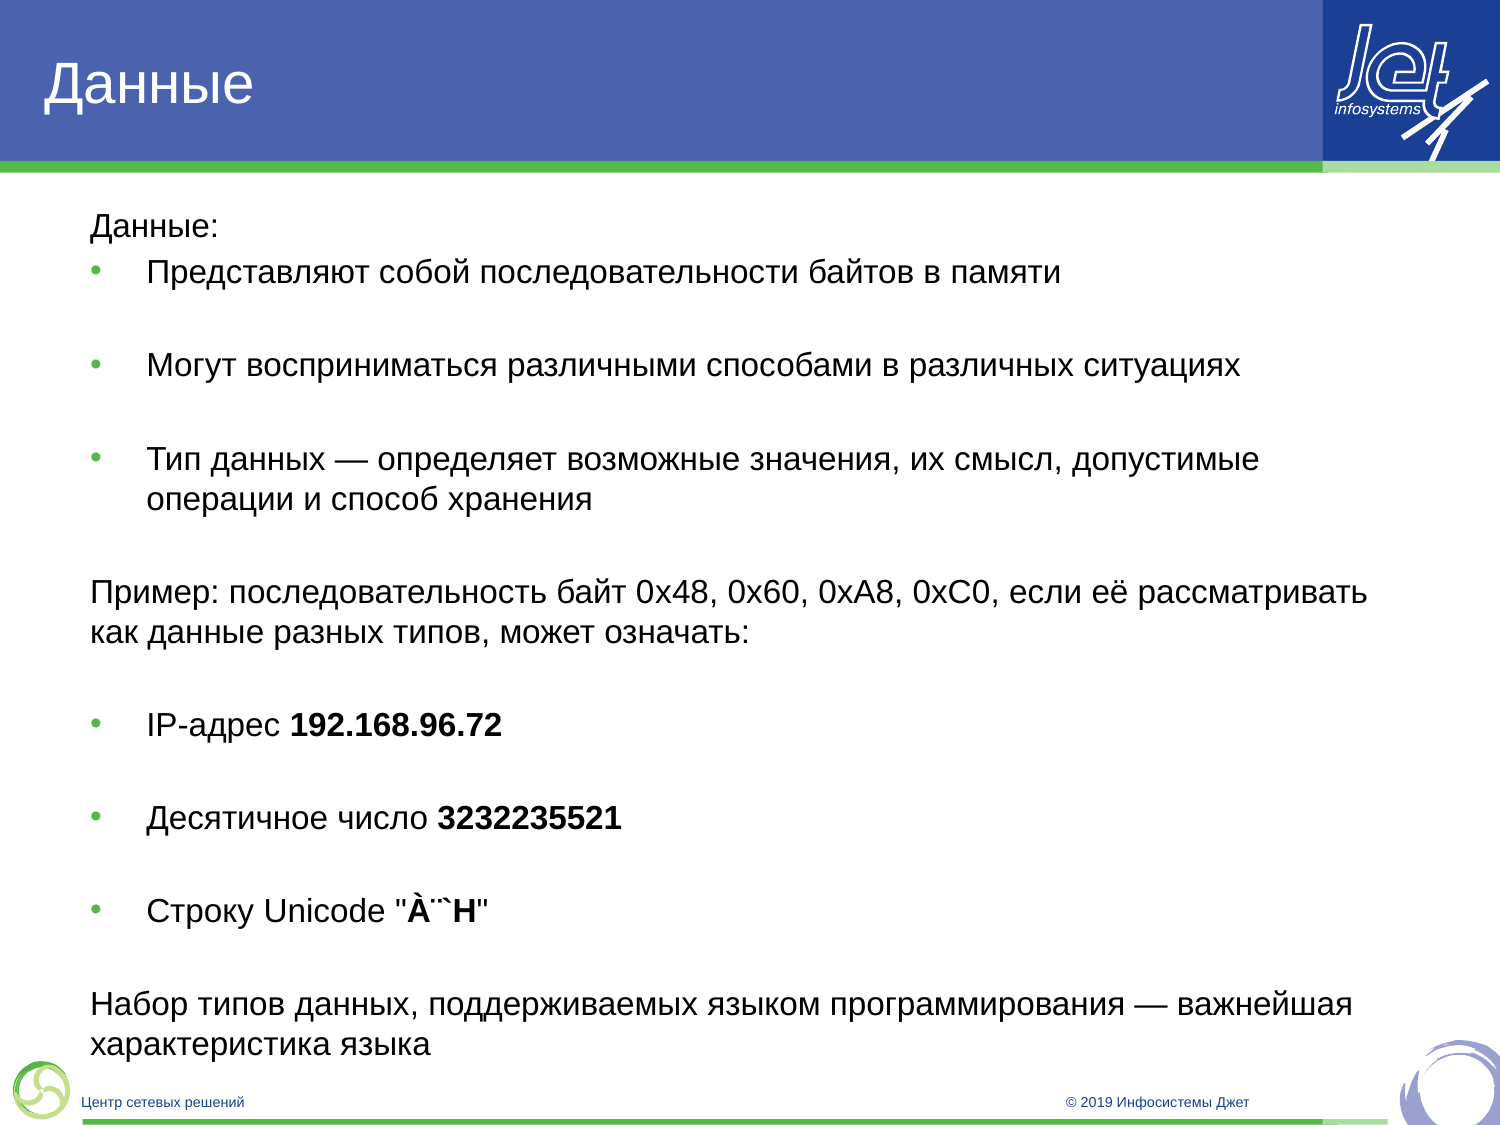

# Данные
Данные:
Представляют собой последовательности байтов в памяти

Могут восприниматься различными способами в различных ситуациях

Тип данных — определяет возможные значения, их смысл, допустимые операции и способ хранения

Пример: последовательность байт 0x48, 0x60, 0xA8, 0xC0, если её рассматривать как данные разных типов, может означать:

IP-адрес 192.168.96.72

Десятичное число 3232235521

Строку Unicode "À¨`H"

Набор типов данных, поддерживаемых языком программирования — важнейшая характеристика языка